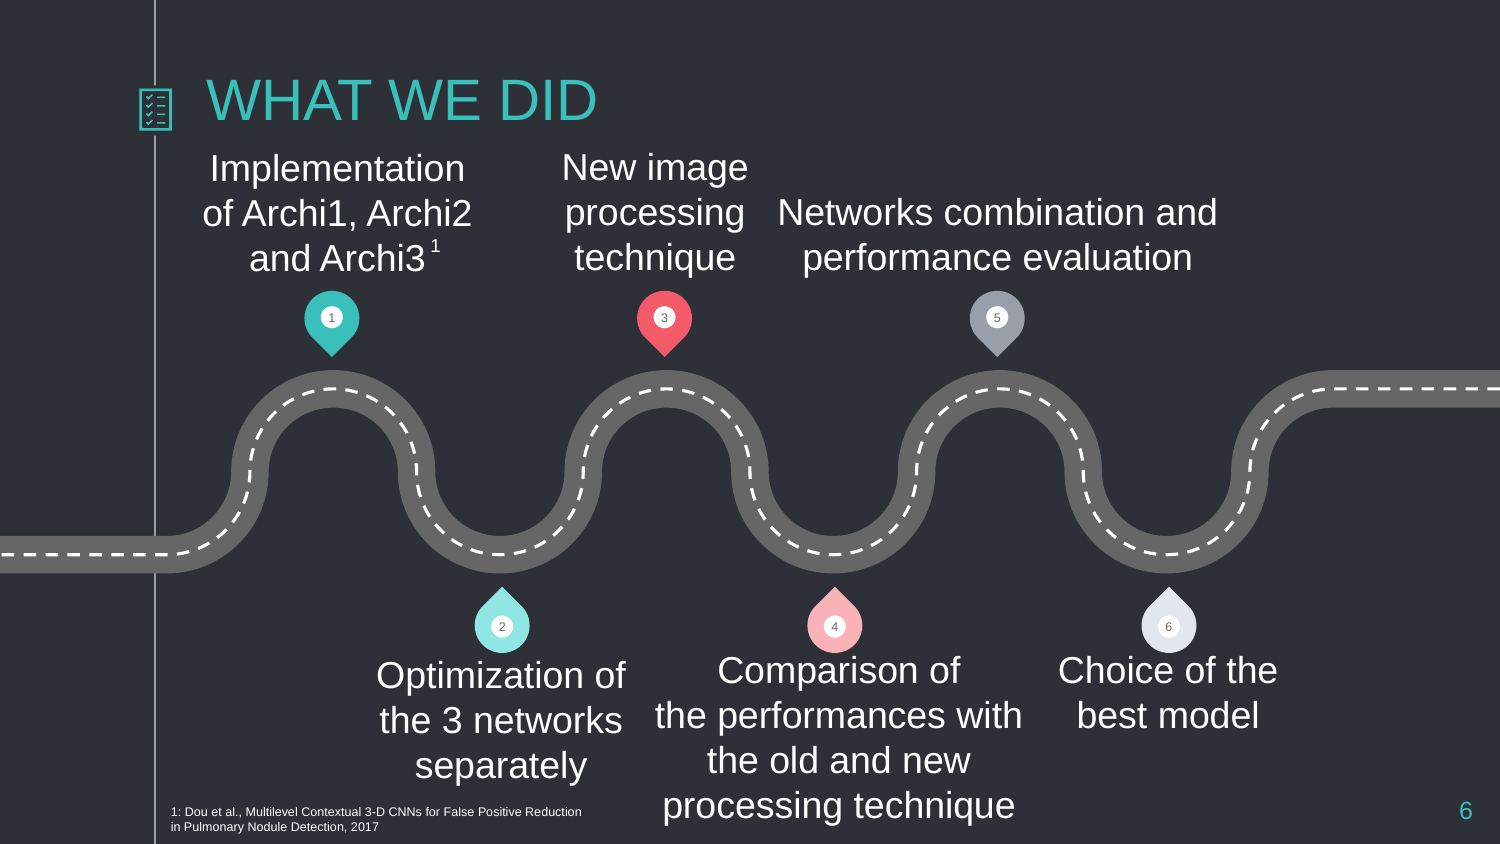

# WHAT WE DID
Implementation of Archi1, Archi2 and Archi3
Networks combination and performance evaluation
New image processing technique
1

1

3

5

2

4

6
Choice of the best model
Comparison of the performances with the old and new processing technique
Optimization of the 3 networks separately
6
1: Dou et al., Multilevel Contextual 3-D CNNs for False Positive Reduction in Pulmonary Nodule Detection, 2017